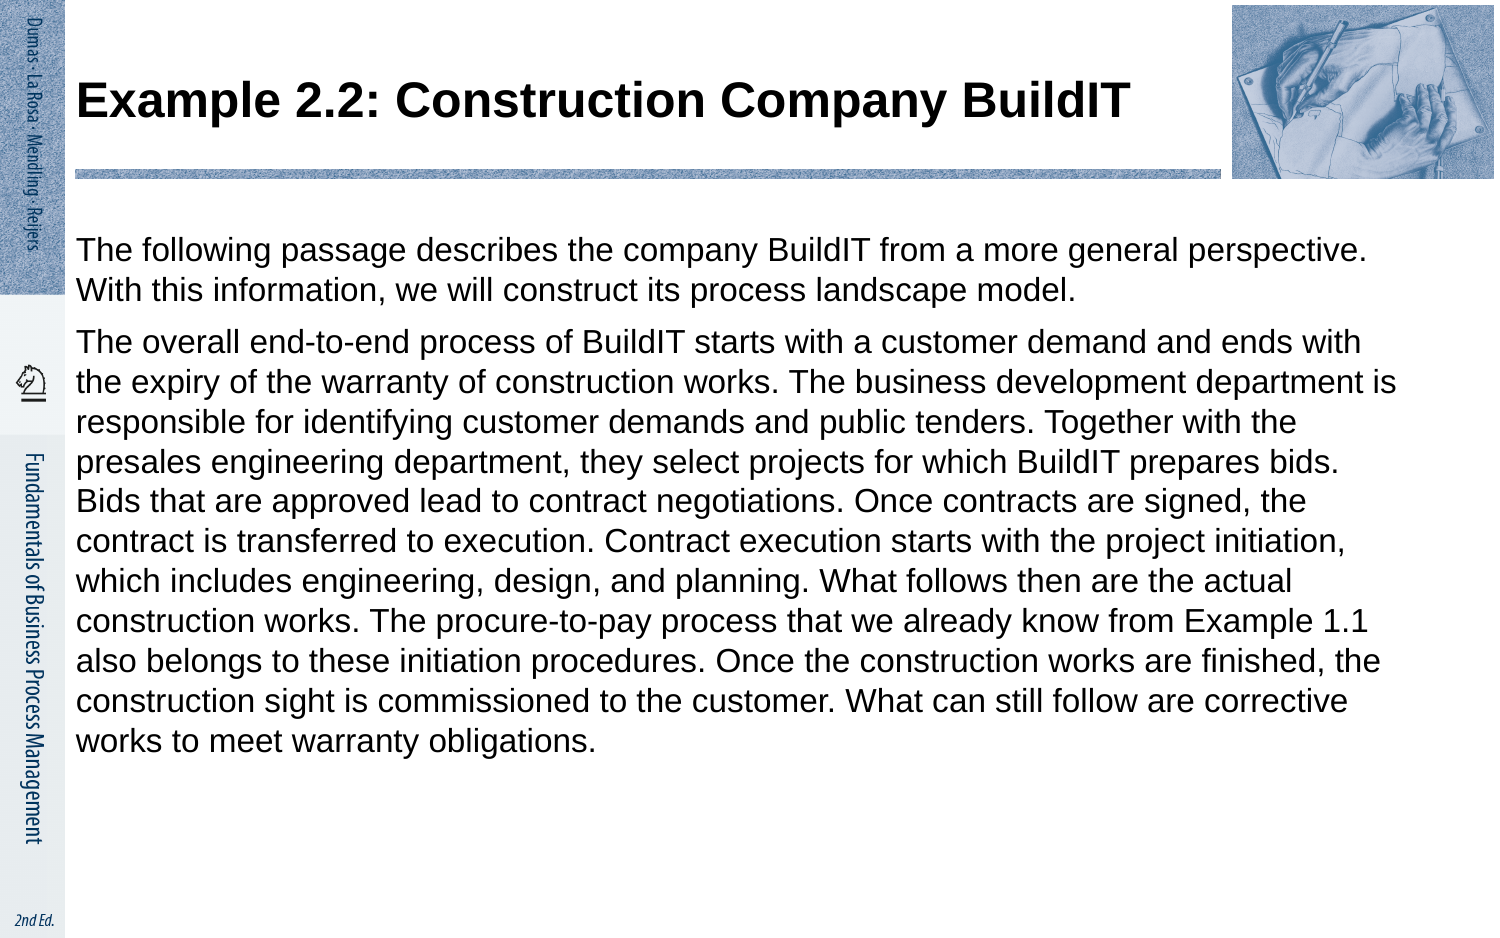

# Example 2.2: Construction Company BuildIT
The following passage describes the company BuildIT from a more general perspective. With this information, we will construct its process landscape model.
The overall end-to-end process of BuildIT starts with a customer demand and ends with the expiry of the warranty of construction works. The business development department is responsible for identifying customer demands and public tenders. Together with the presales engineering department, they select projects for which BuildIT prepares bids. Bids that are approved lead to contract negotiations. Once contracts are signed, the contract is transferred to execution. Contract execution starts with the project initiation, which includes engineering, design, and planning. What follows then are the actual construction works. The procure-to-pay process that we already know from Example 1.1 also belongs to these initiation procedures. Once the construction works are finished, the construction sight is commissioned to the customer. What can still follow are corrective works to meet warranty obligations.